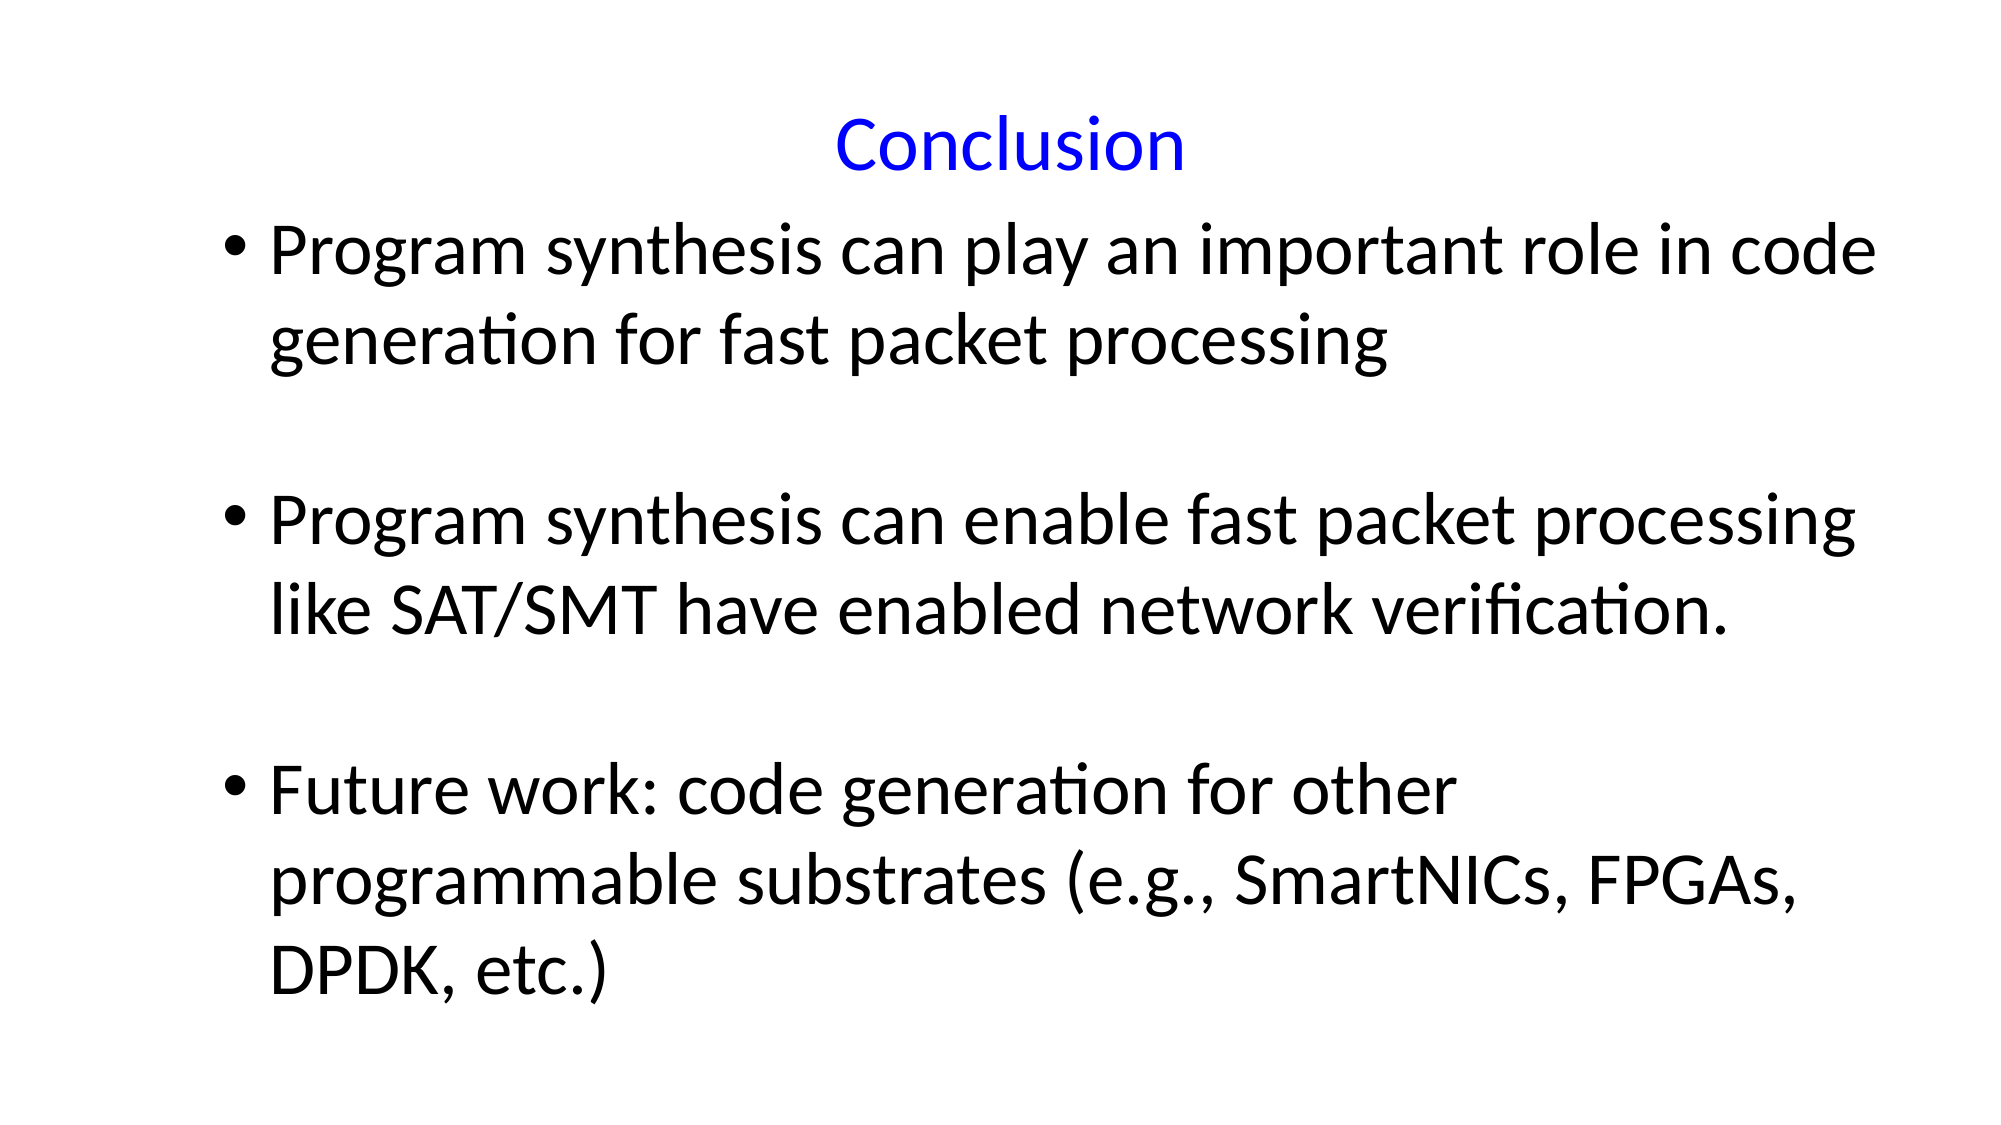

Conclusion
Program synthesis can play an important role in code generation for fast packet processing

Program synthesis can enable fast packet processing like SAT/SMT have enabled network verification.

Future work: code generation for other programmable substrates (e.g., SmartNICs, FPGAs, DPDK, etc.)